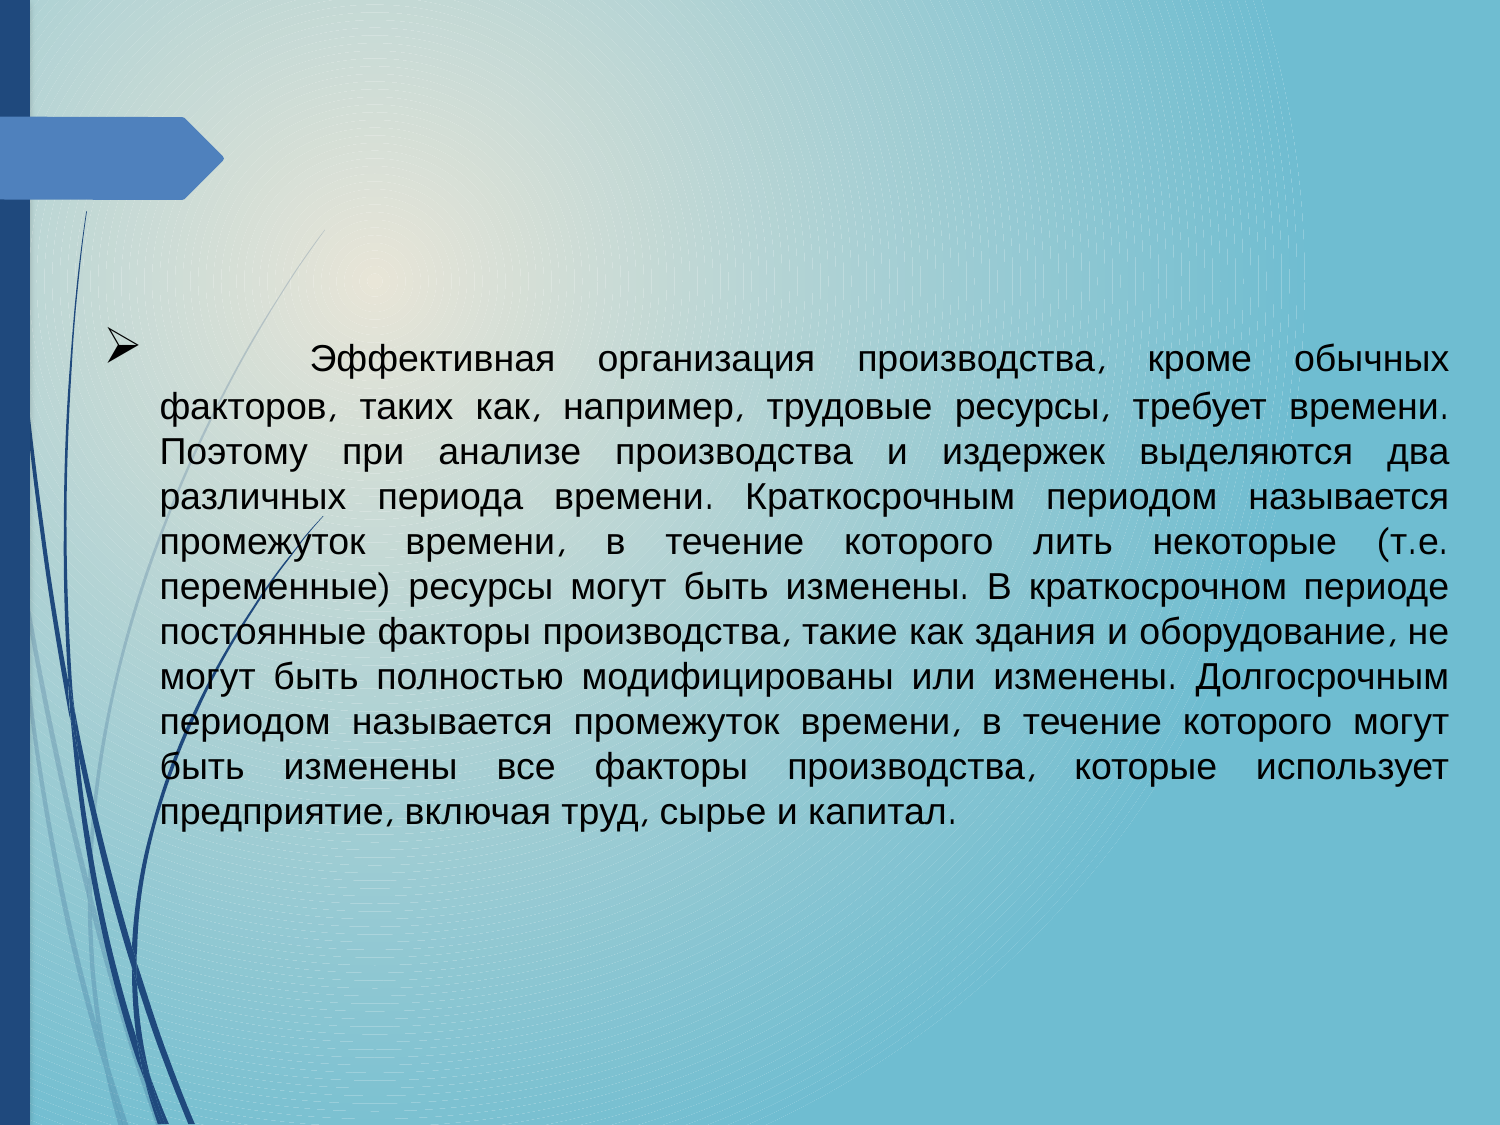

Эффективная организация производства, кроме обычных факторов, таких как, например, трудовые ресурсы, требует времени. Поэтому при анализе производства и издержек выделяются два различных периода времени. Краткосрочным периодом называется промежуток времени, в течение которого лить некоторые (т.е. переменные) ресурсы могут быть изменены. В краткосрочном периоде постоянные факторы производства, такие как здания и оборудование, не могут быть полностью модифицированы или изменены. Долгосрочным периодом называется промежуток времени, в течение которого могут быть изменены все факторы производства, которые использует предприятие, включая труд, сырье и капитал.